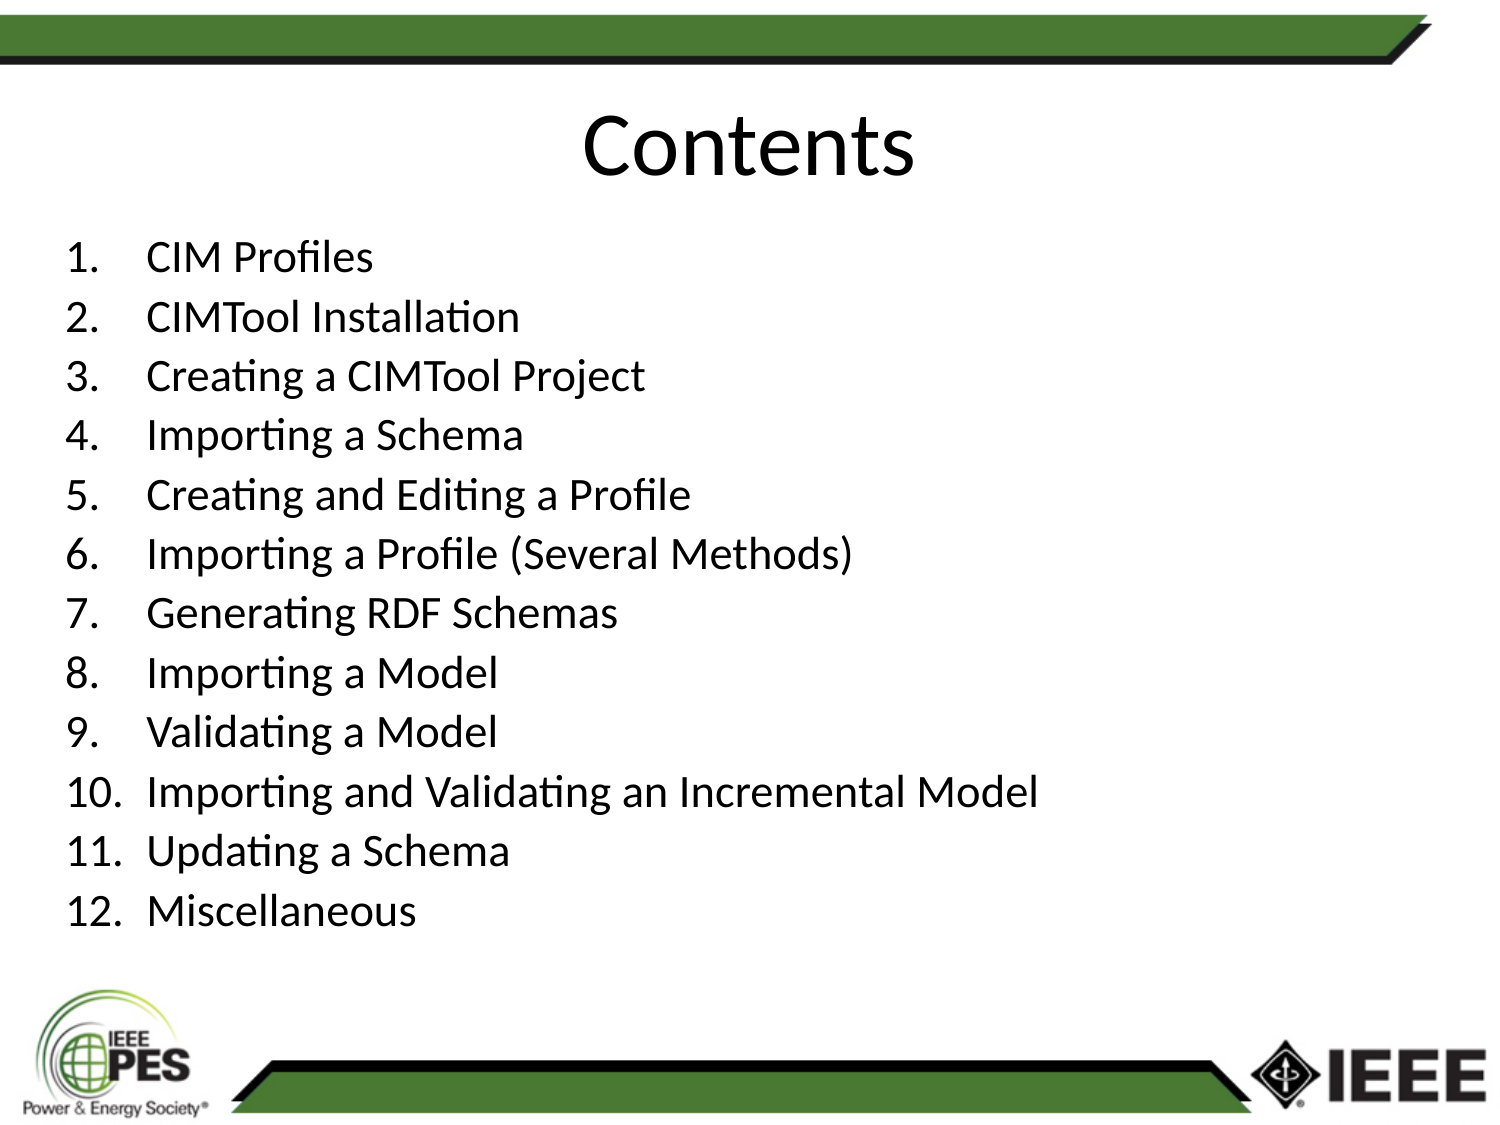

Contents
CIM Profiles
CIMTool Installation
Creating a CIMTool Project
Importing a Schema
Creating and Editing a Profile
Importing a Profile (Several Methods)
Generating RDF Schemas
Importing a Model
Validating a Model
Importing and Validating an Incremental Model
Updating a Schema
Miscellaneous